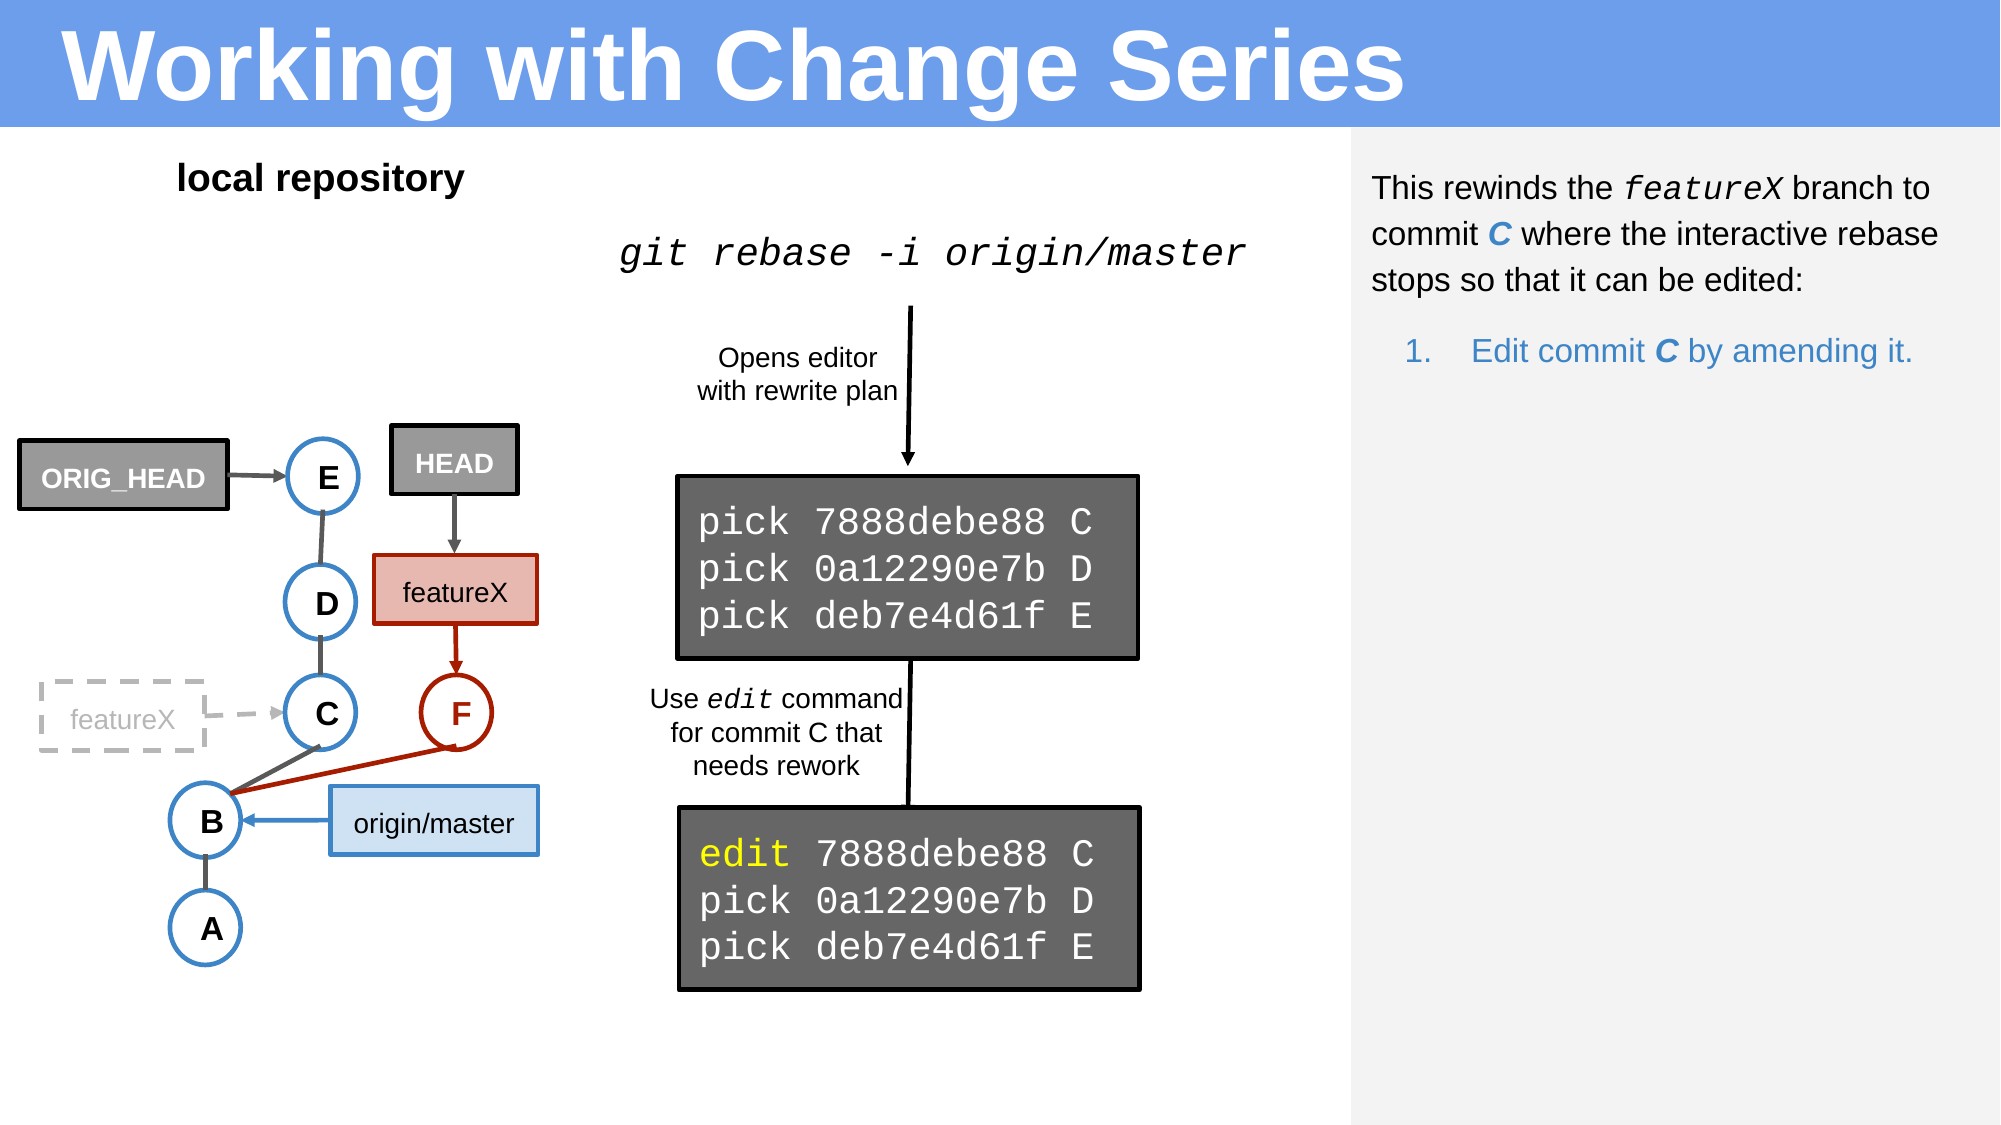

# Working with Change Series

local repository
This rewinds the featureX branch to commit C where the interactive rebase stops so that it can be edited:
Edit commit C by amending it.
git rebase -i origin/master
Opens editor
with rewrite plan
HEAD
E
ORIG_HEAD
pick 7888debe88 C
pick 0a12290e7b D
pick deb7e4d61f E
featureX
D
Use edit command for commit C that needs rework
C
F
featureX
B
origin/master
edit 7888debe88 C
pick 0a12290e7b D
pick deb7e4d61f E
A